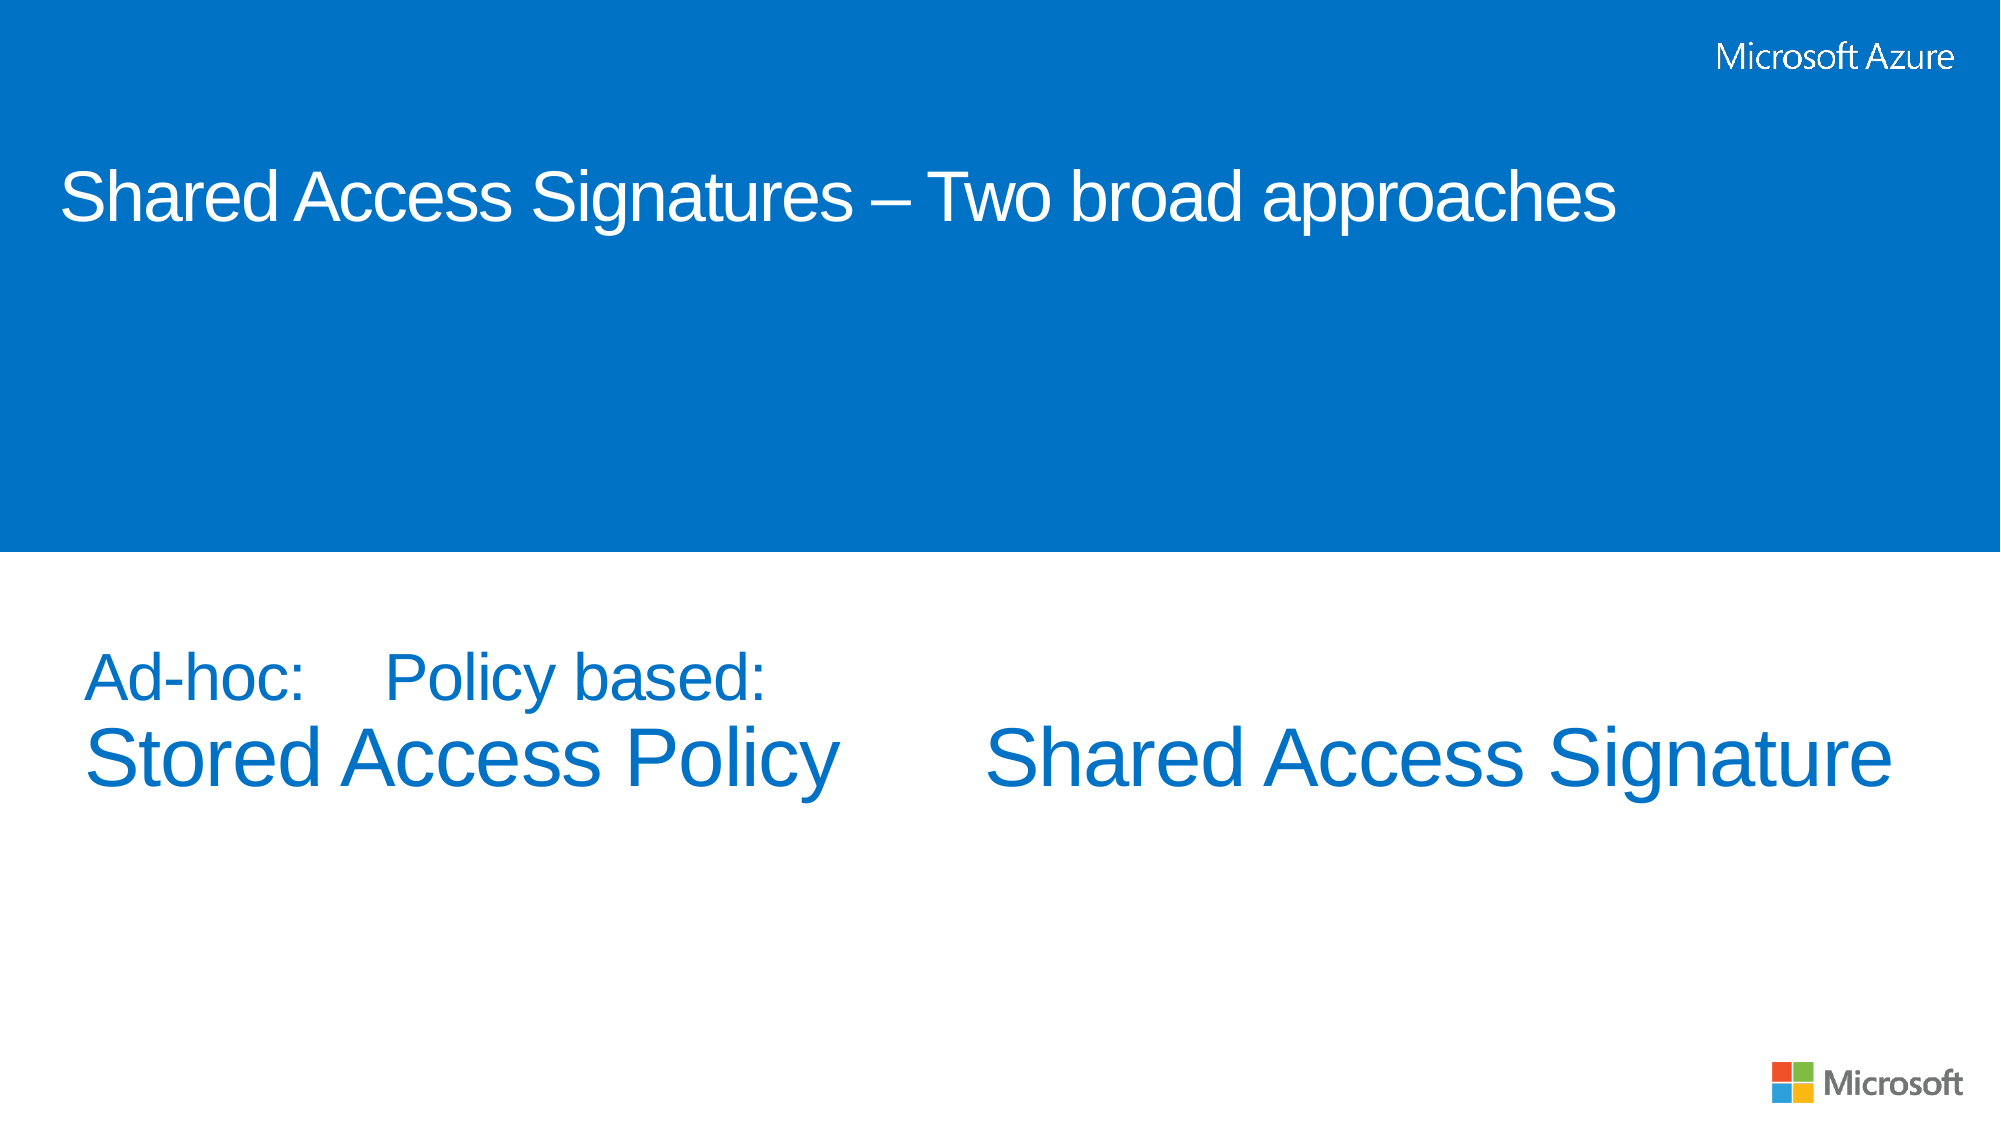

# Shared Access Signatures – Two broad approaches
Ad-hoc:	Policy based:
Stored Access Policy	Shared Access Signature